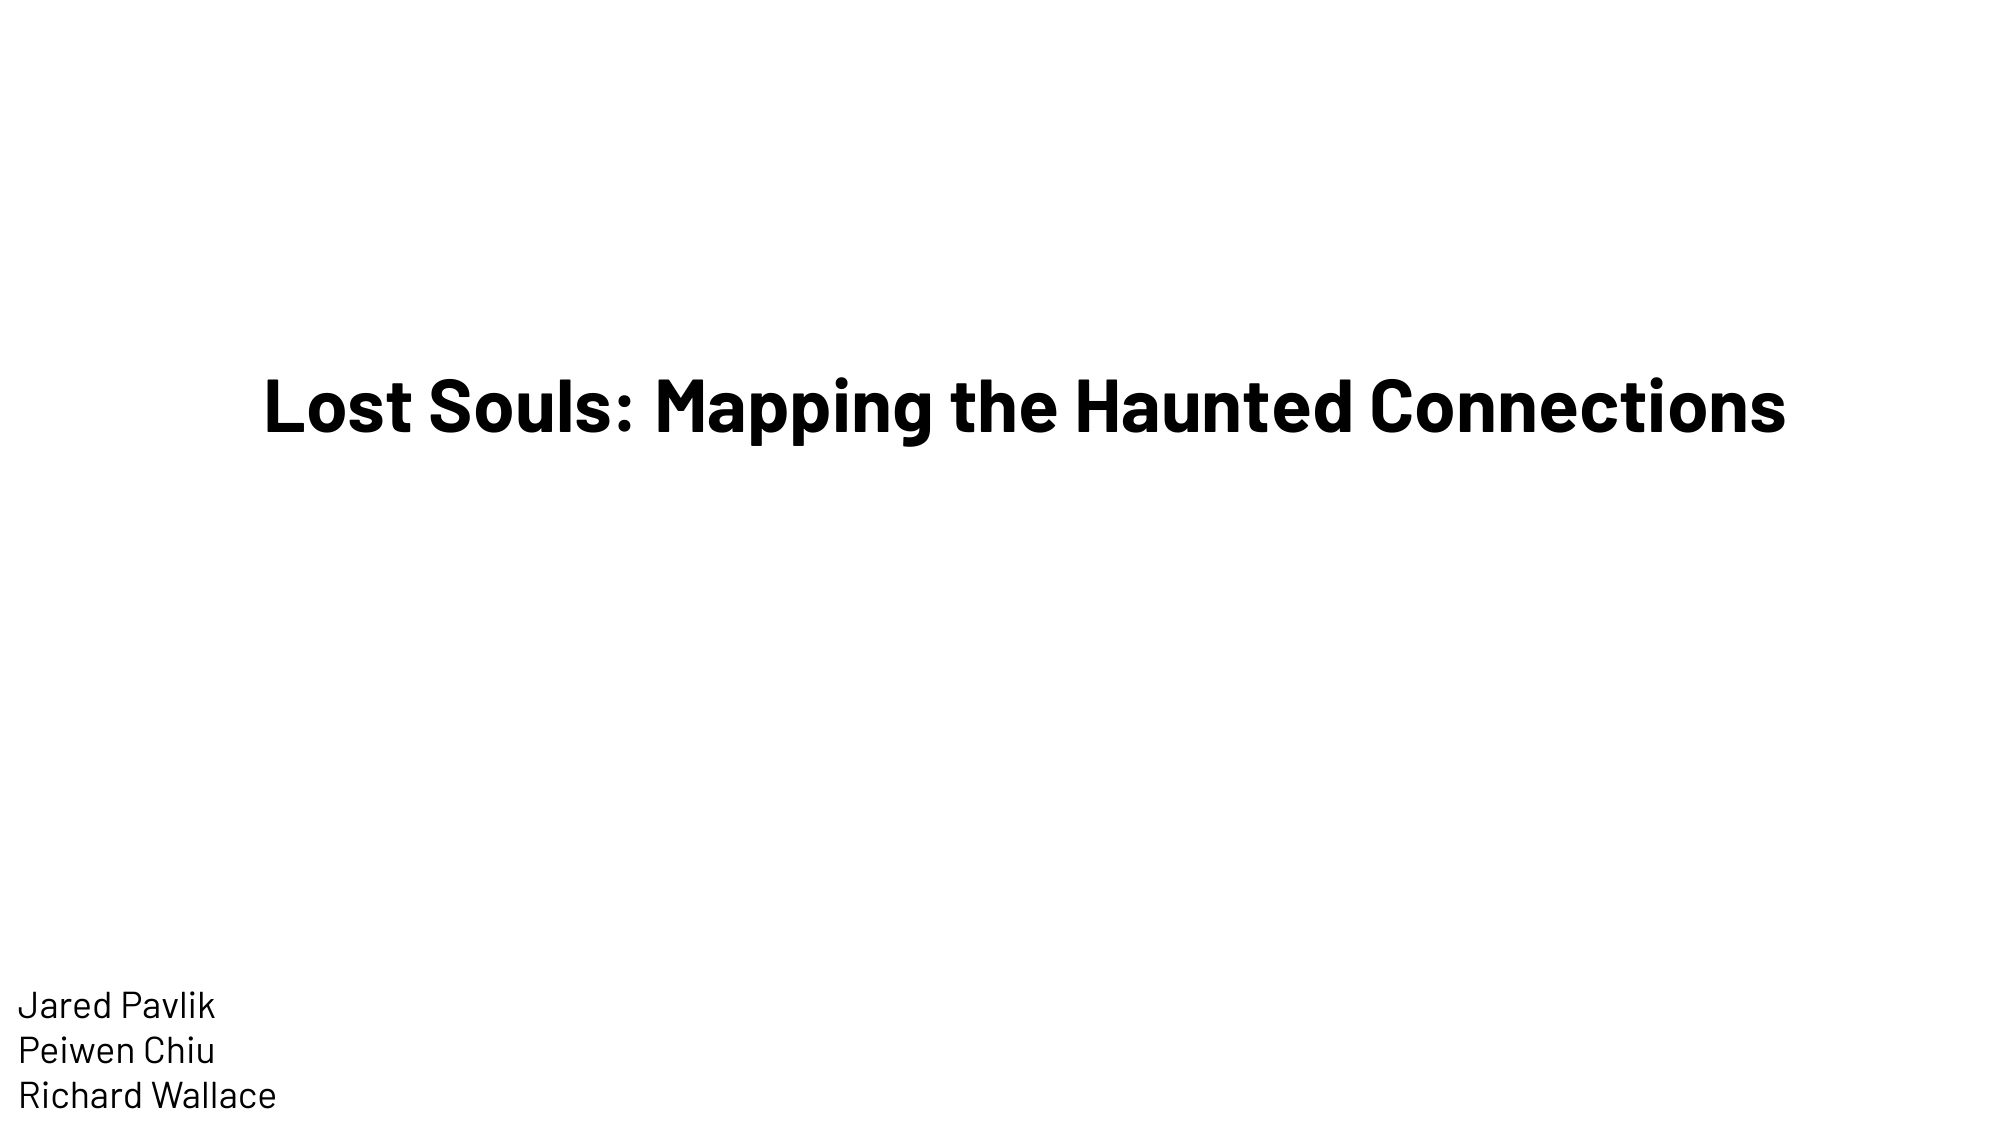

Lost Souls: Mapping the Haunted Connections
Jared Pavlik
Peiwen Chiu
Richard Wallace